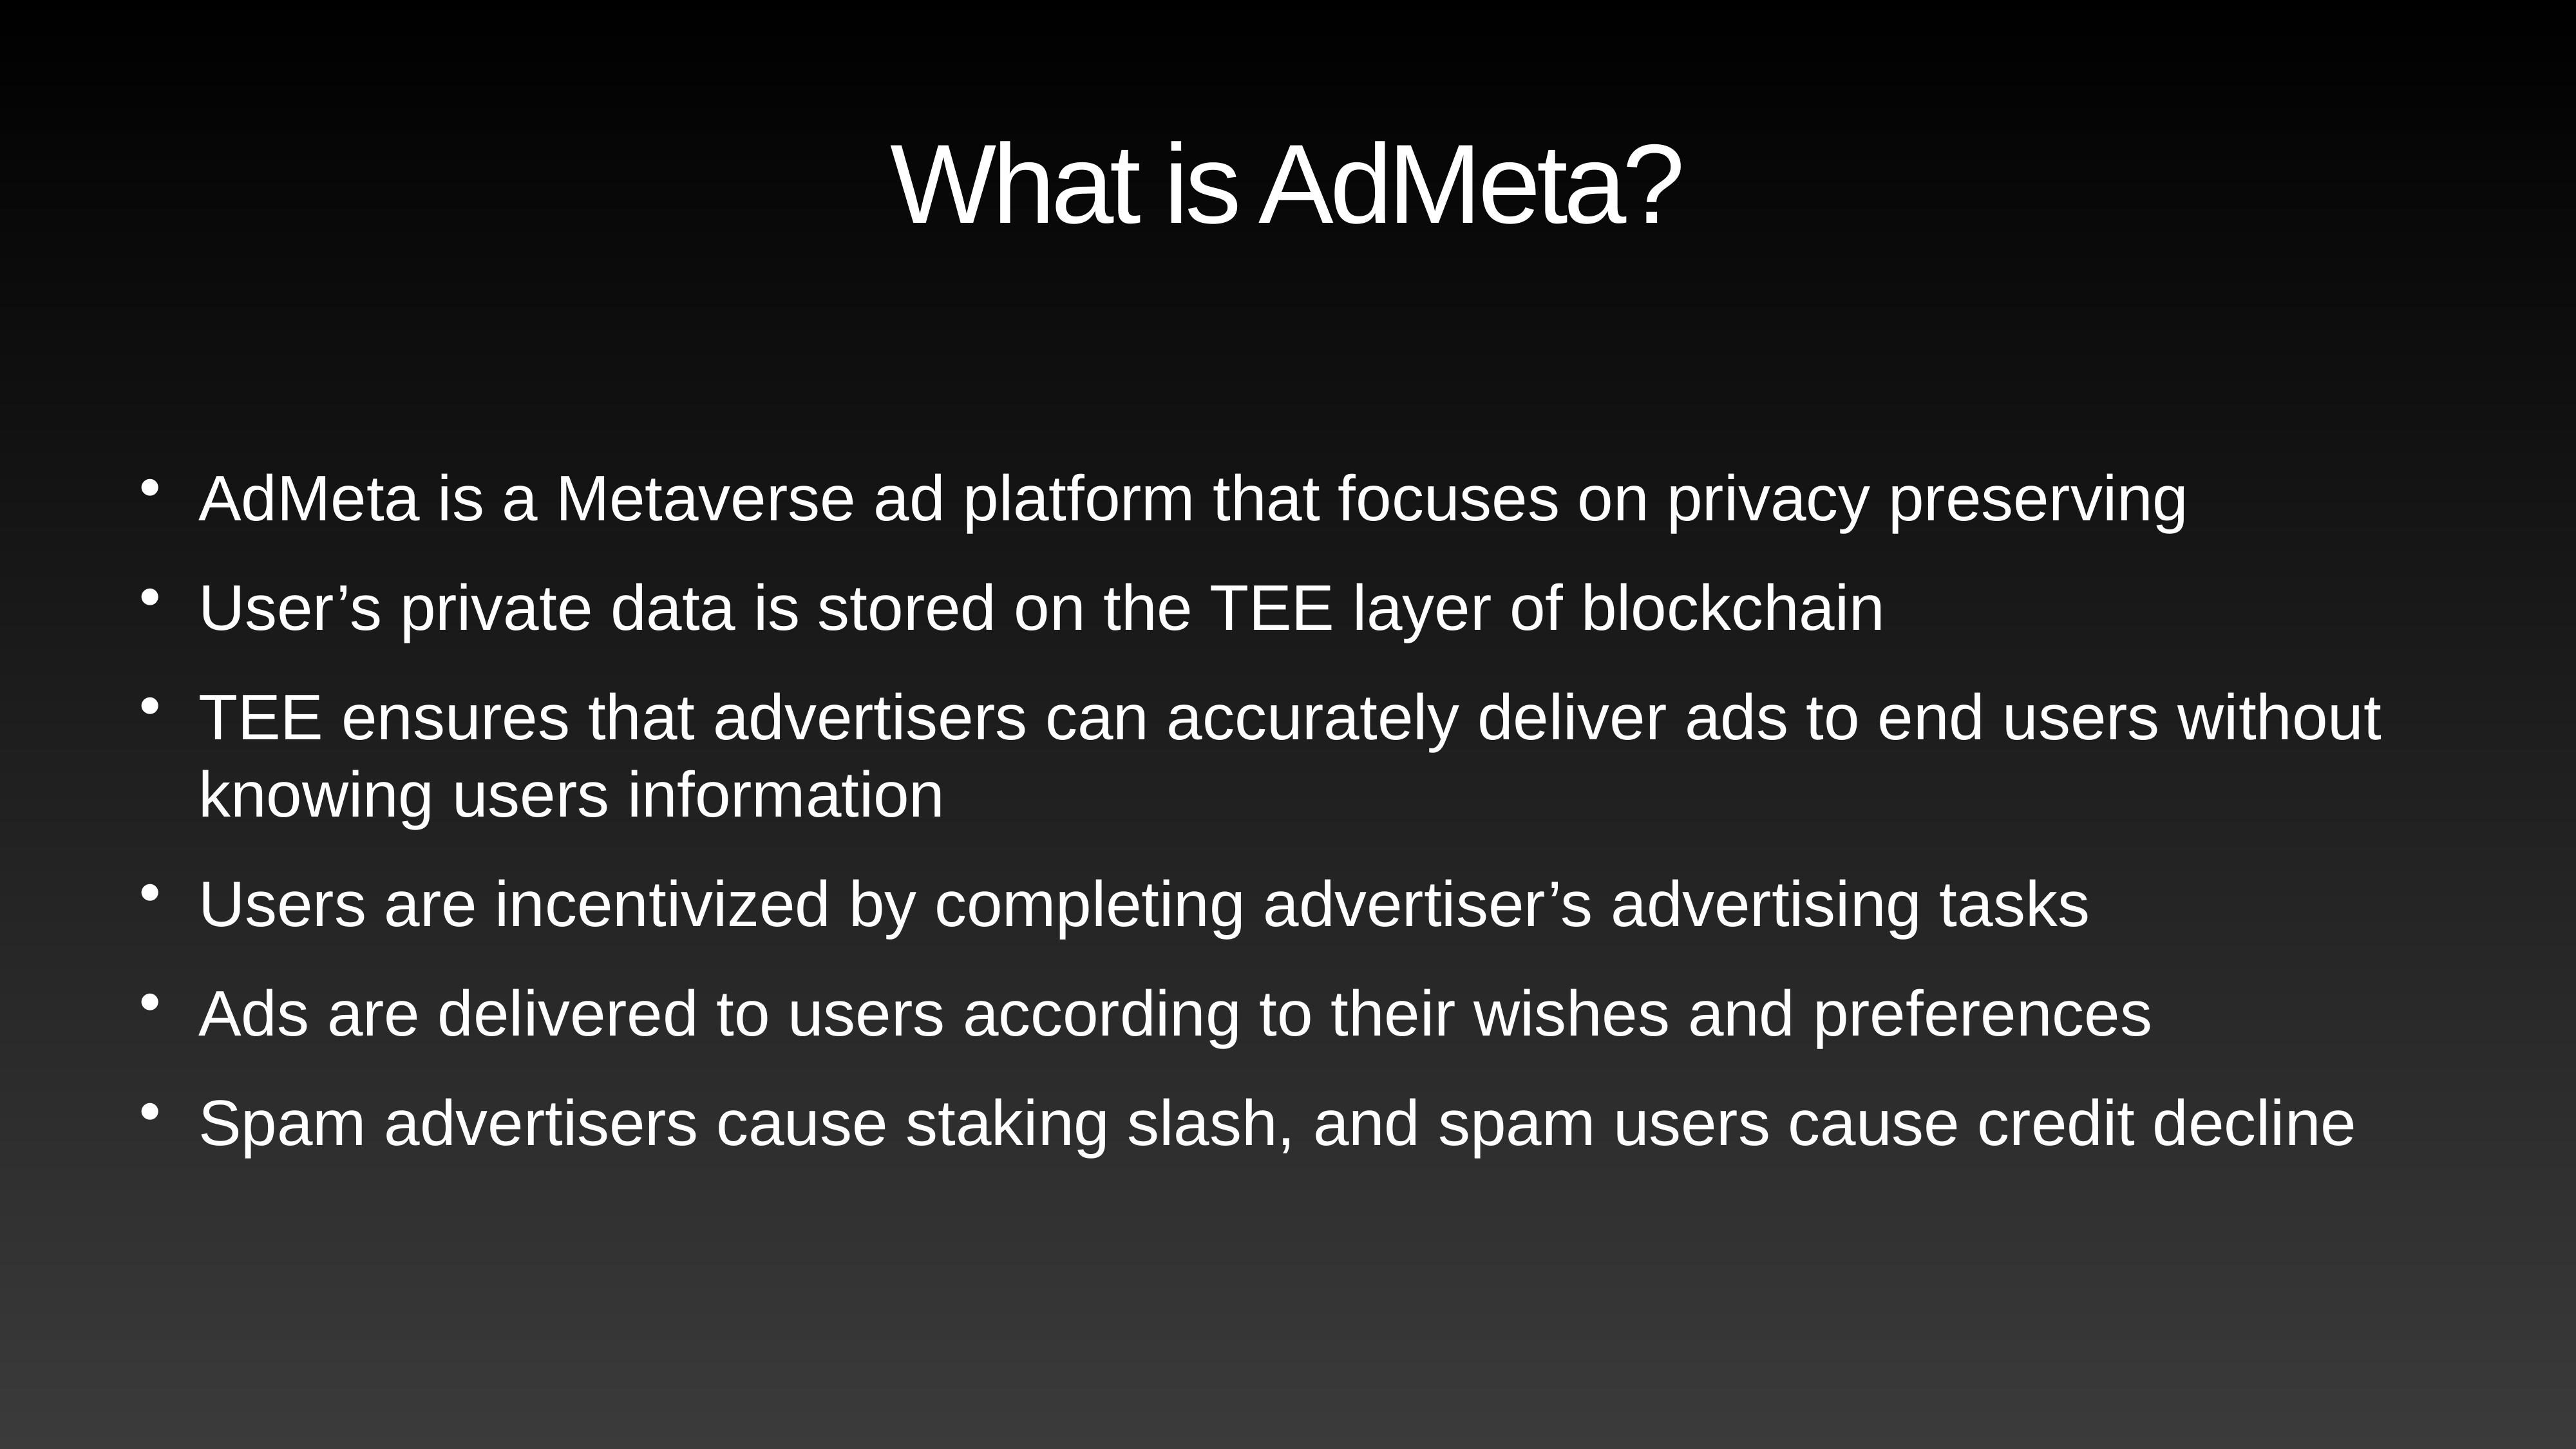

# What is AdMeta?
AdMeta is a Metaverse ad platform that focuses on privacy preserving
User’s private data is stored on the TEE layer of blockchain
TEE ensures that advertisers can accurately deliver ads to end users without knowing users information
Users are incentivized by completing advertiser’s advertising tasks
Ads are delivered to users according to their wishes and preferences
Spam advertisers cause staking slash, and spam users cause credit decline